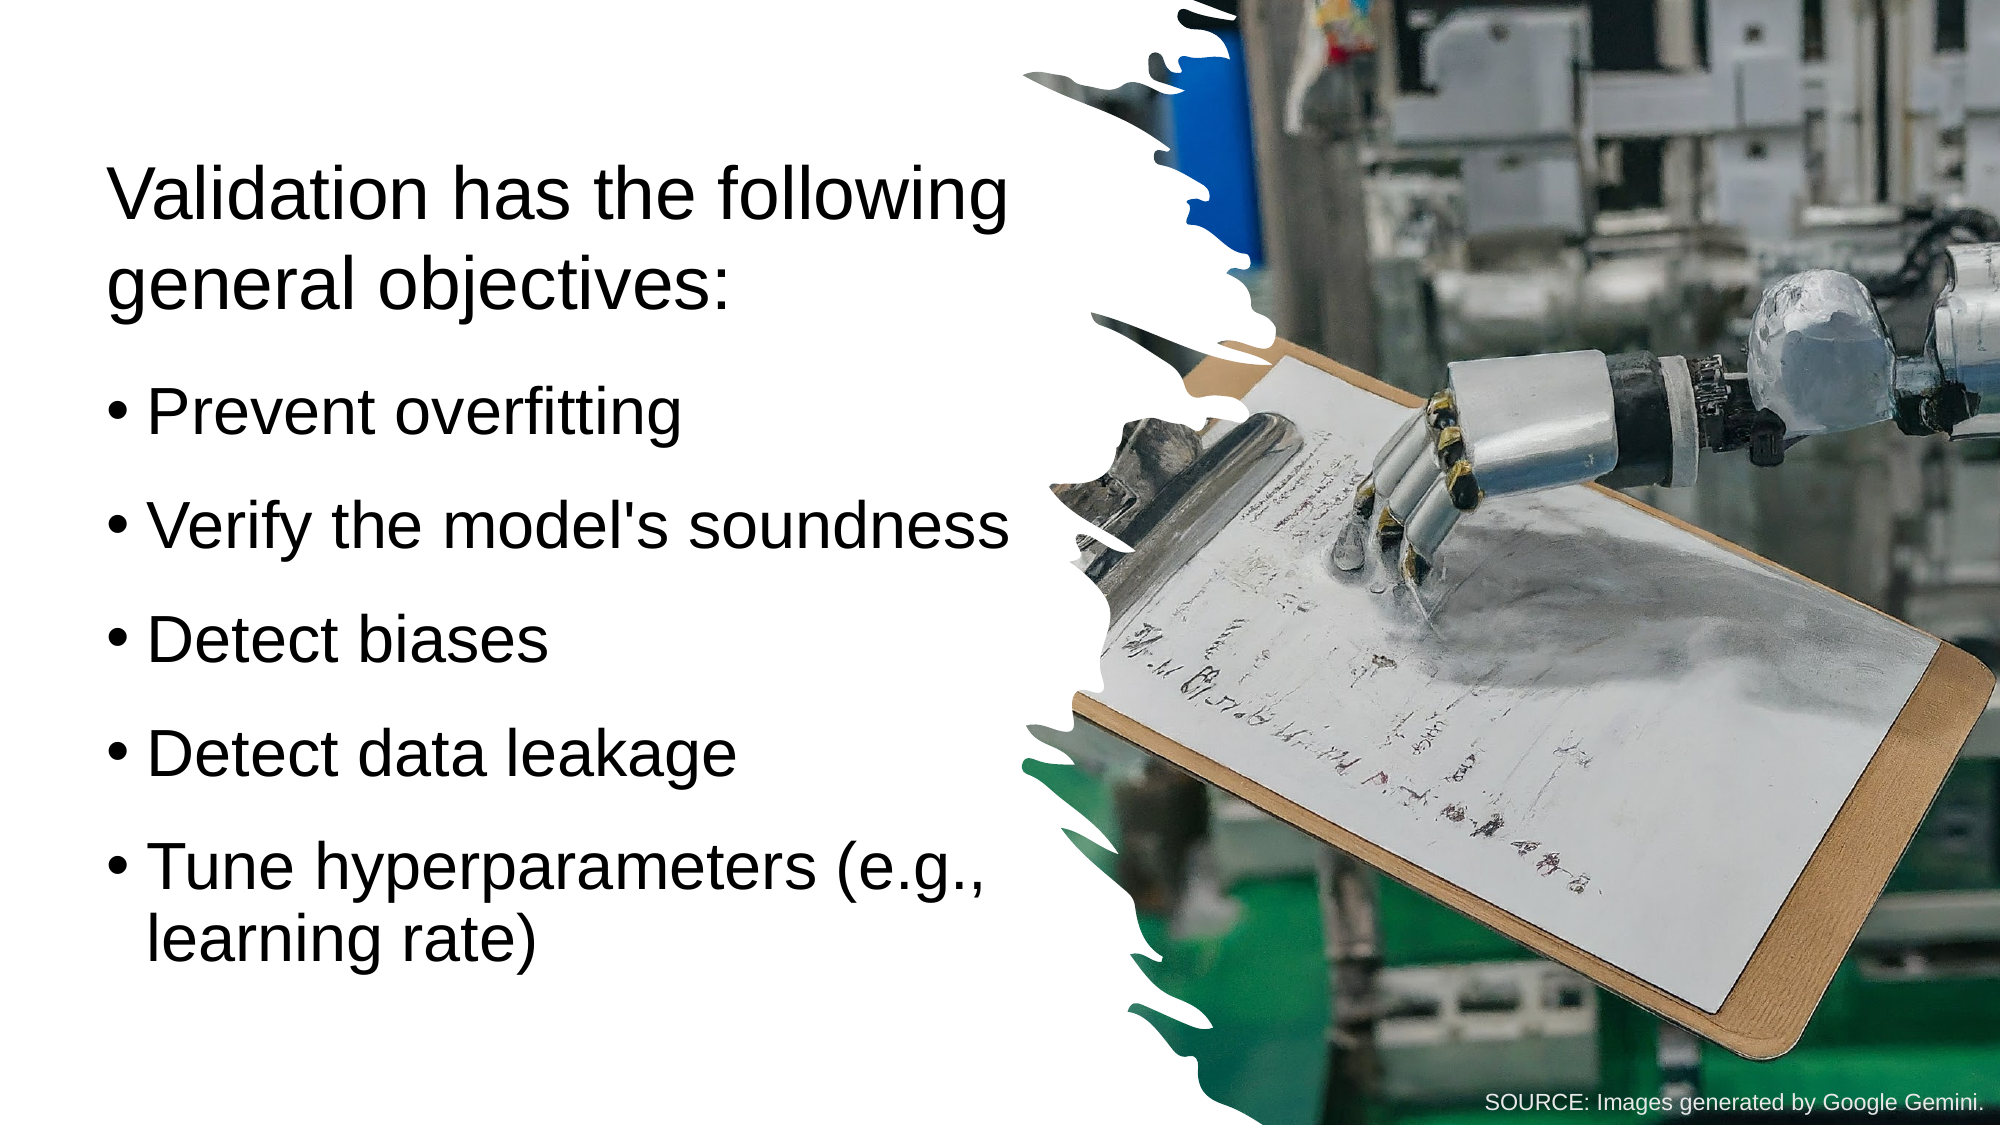

Validation has the following general objectives:
Prevent overfitting
Verify the model's soundness
Detect biases
Detect data leakage
Tune hyperparameters (e.g., learning rate)

SOURCE: Images generated by Google Gemini.